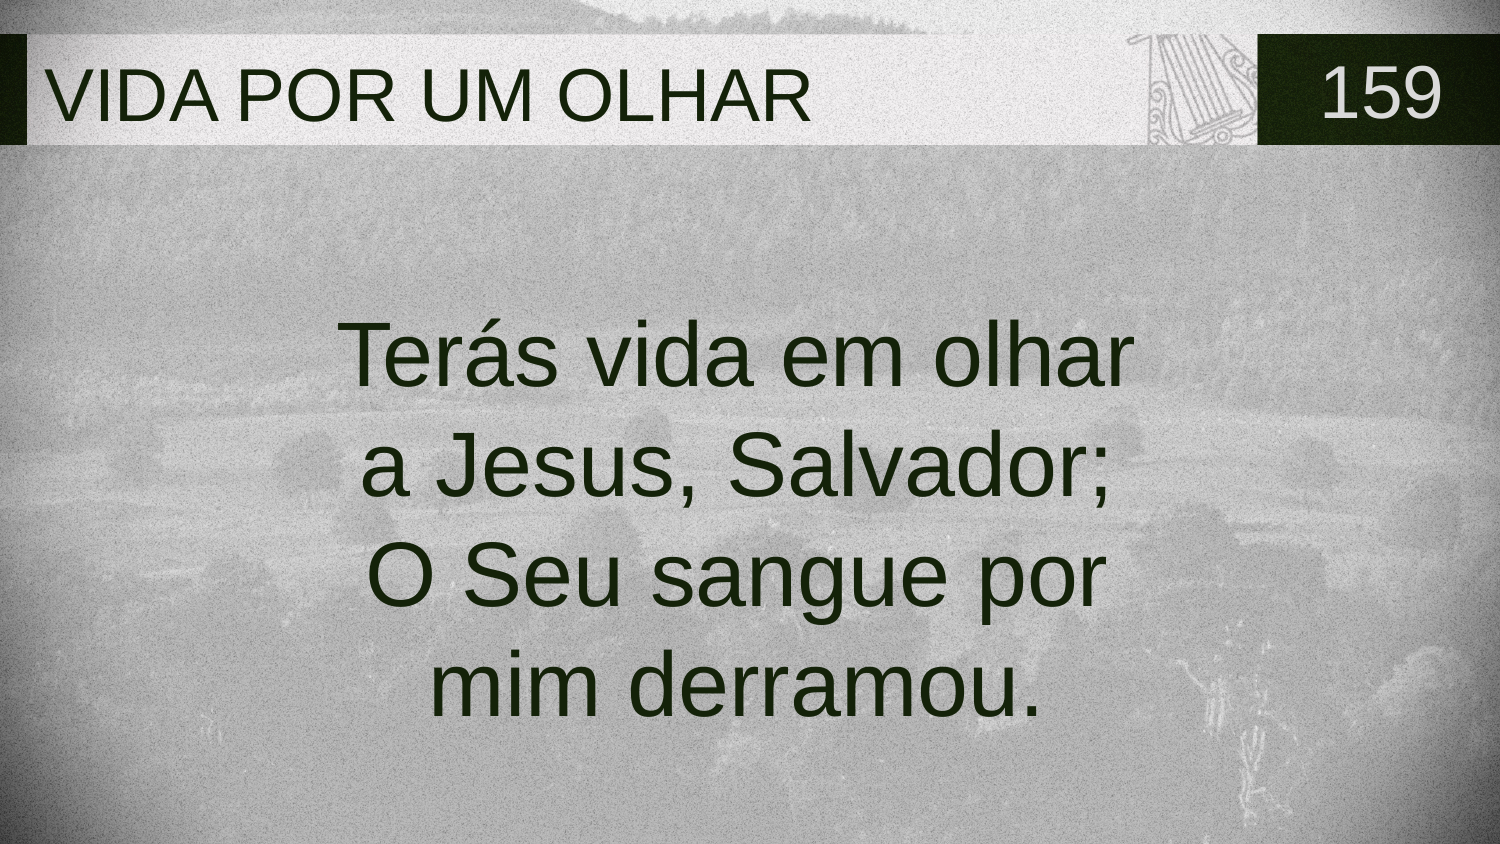

# VIDA POR UM OLHAR
159
Terás vida em olhar
a Jesus, Salvador;
O Seu sangue por
mim derramou.